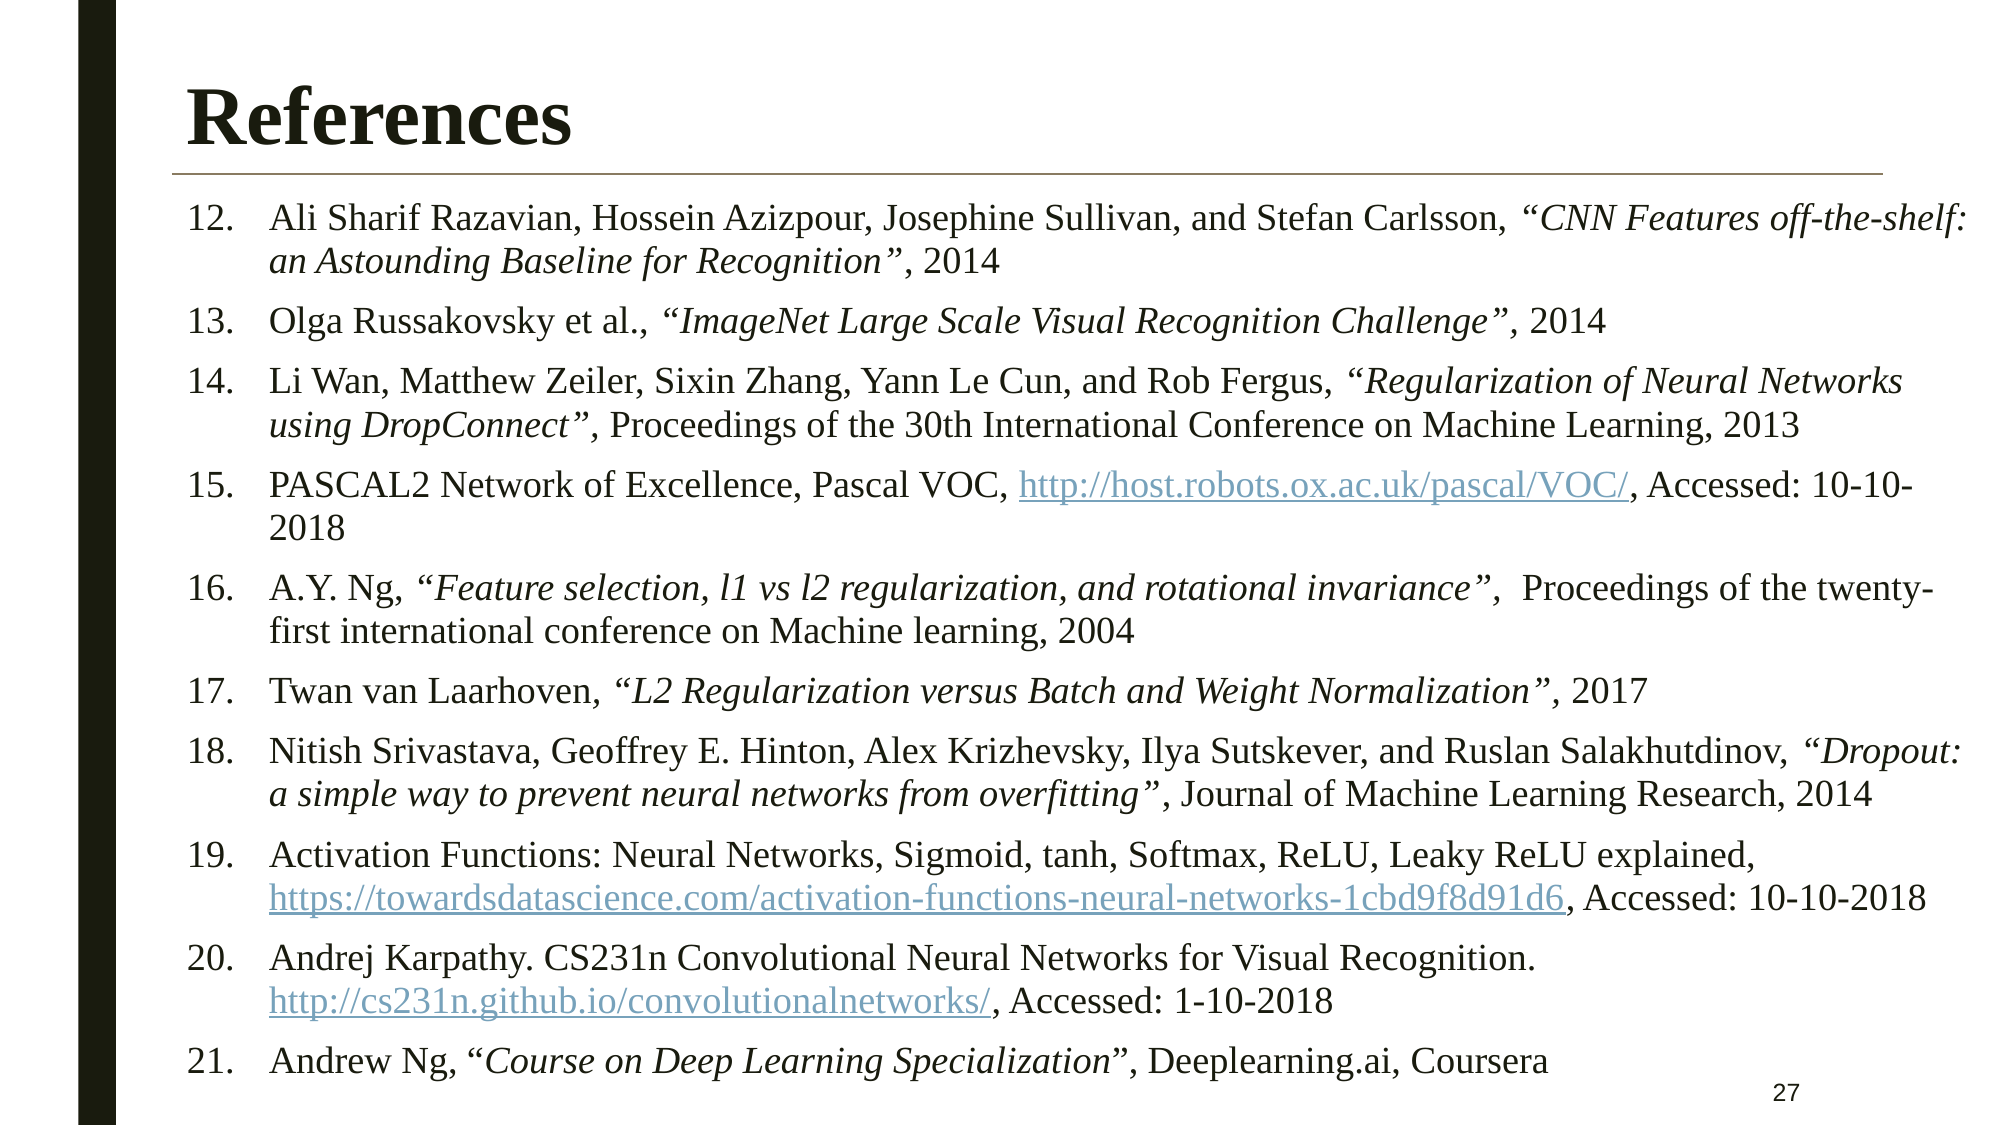

# References
Ali Sharif Razavian, Hossein Azizpour, Josephine Sullivan, and Stefan Carlsson, “CNN Features off-the-shelf: an Astounding Baseline for Recognition”, 2014
Olga Russakovsky et al., “ImageNet Large Scale Visual Recognition Challenge”, 2014
Li Wan, Matthew Zeiler, Sixin Zhang, Yann Le Cun, and Rob Fergus, “Regularization of Neural Networks using DropConnect”, Proceedings of the 30th International Conference on Machine Learning, 2013
PASCAL2 Network of Excellence, Pascal VOC, http://host.robots.ox.ac.uk/pascal/VOC/, Accessed: 10-10-2018
A.Y. Ng, “Feature selection, l1 vs l2 regularization, and rotational invariance”,  Proceedings of the twenty-first international conference on Machine learning, 2004
Twan van Laarhoven, “L2 Regularization versus Batch and Weight Normalization”, 2017
Nitish Srivastava, Geoffrey E. Hinton, Alex Krizhevsky, Ilya Sutskever, and Ruslan Salakhutdinov, “Dropout: a simple way to prevent neural networks from overfitting”, Journal of Machine Learning Research, 2014
Activation Functions: Neural Networks, Sigmoid, tanh, Softmax, ReLU, Leaky ReLU explained, https://towardsdatascience.com/activation-functions-neural-networks-1cbd9f8d91d6, Accessed: 10-10-2018
Andrej Karpathy. CS231n Convolutional Neural Networks for Visual Recognition. http://cs231n.github.io/convolutionalnetworks/, Accessed: 1-10-2018
Andrew Ng, “Course on Deep Learning Specialization”, Deeplearning.ai, Coursera

27